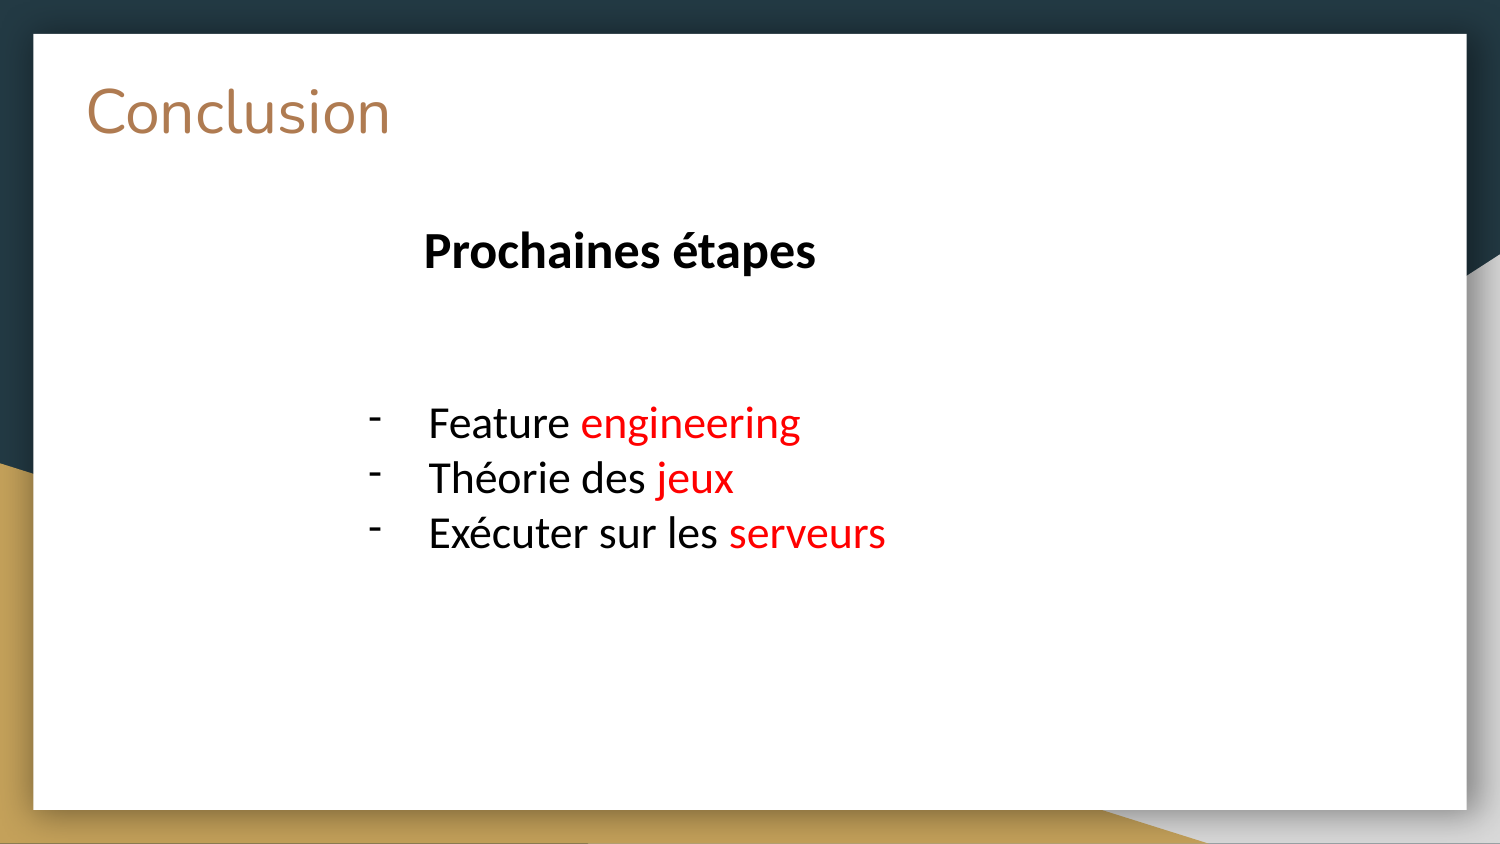

# Conclusion
Prochaines étapes
Feature engineering
Théorie des jeux
Exécuter sur les serveurs